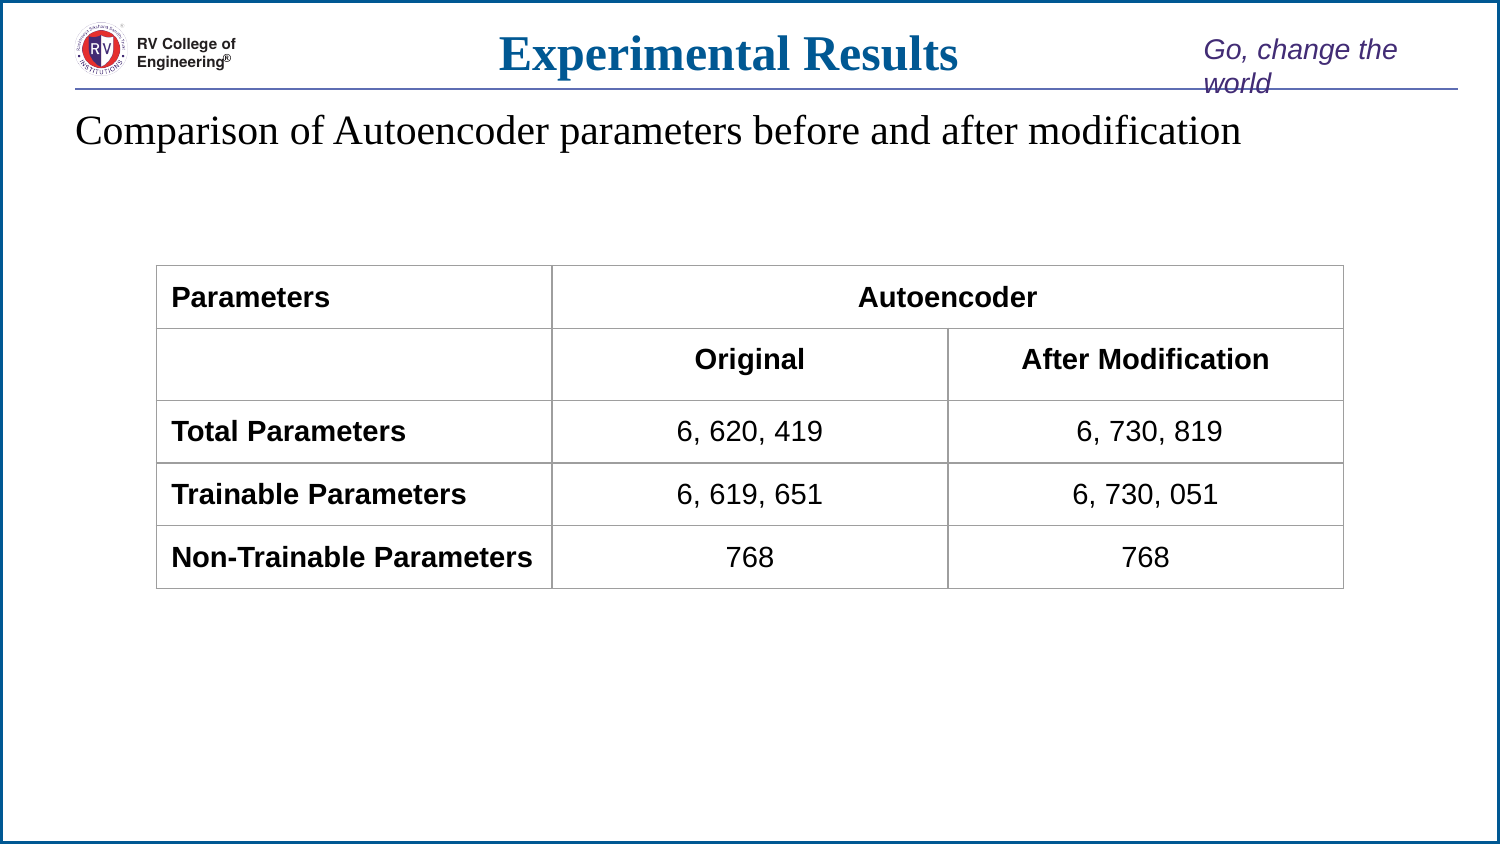

# Experimental Results
Comparison of Autoencoder parameters before and after modification
| Parameters | Autoencoder |  |
| --- | --- | --- |
|  | Original | After Modification |
| Total Parameters | 6, 620, 419 | 6, 730, 819 |
| Trainable Parameters | 6, 619, 651 | 6, 730, 051 |
| Non-Trainable Parameters | 768 | 768 |